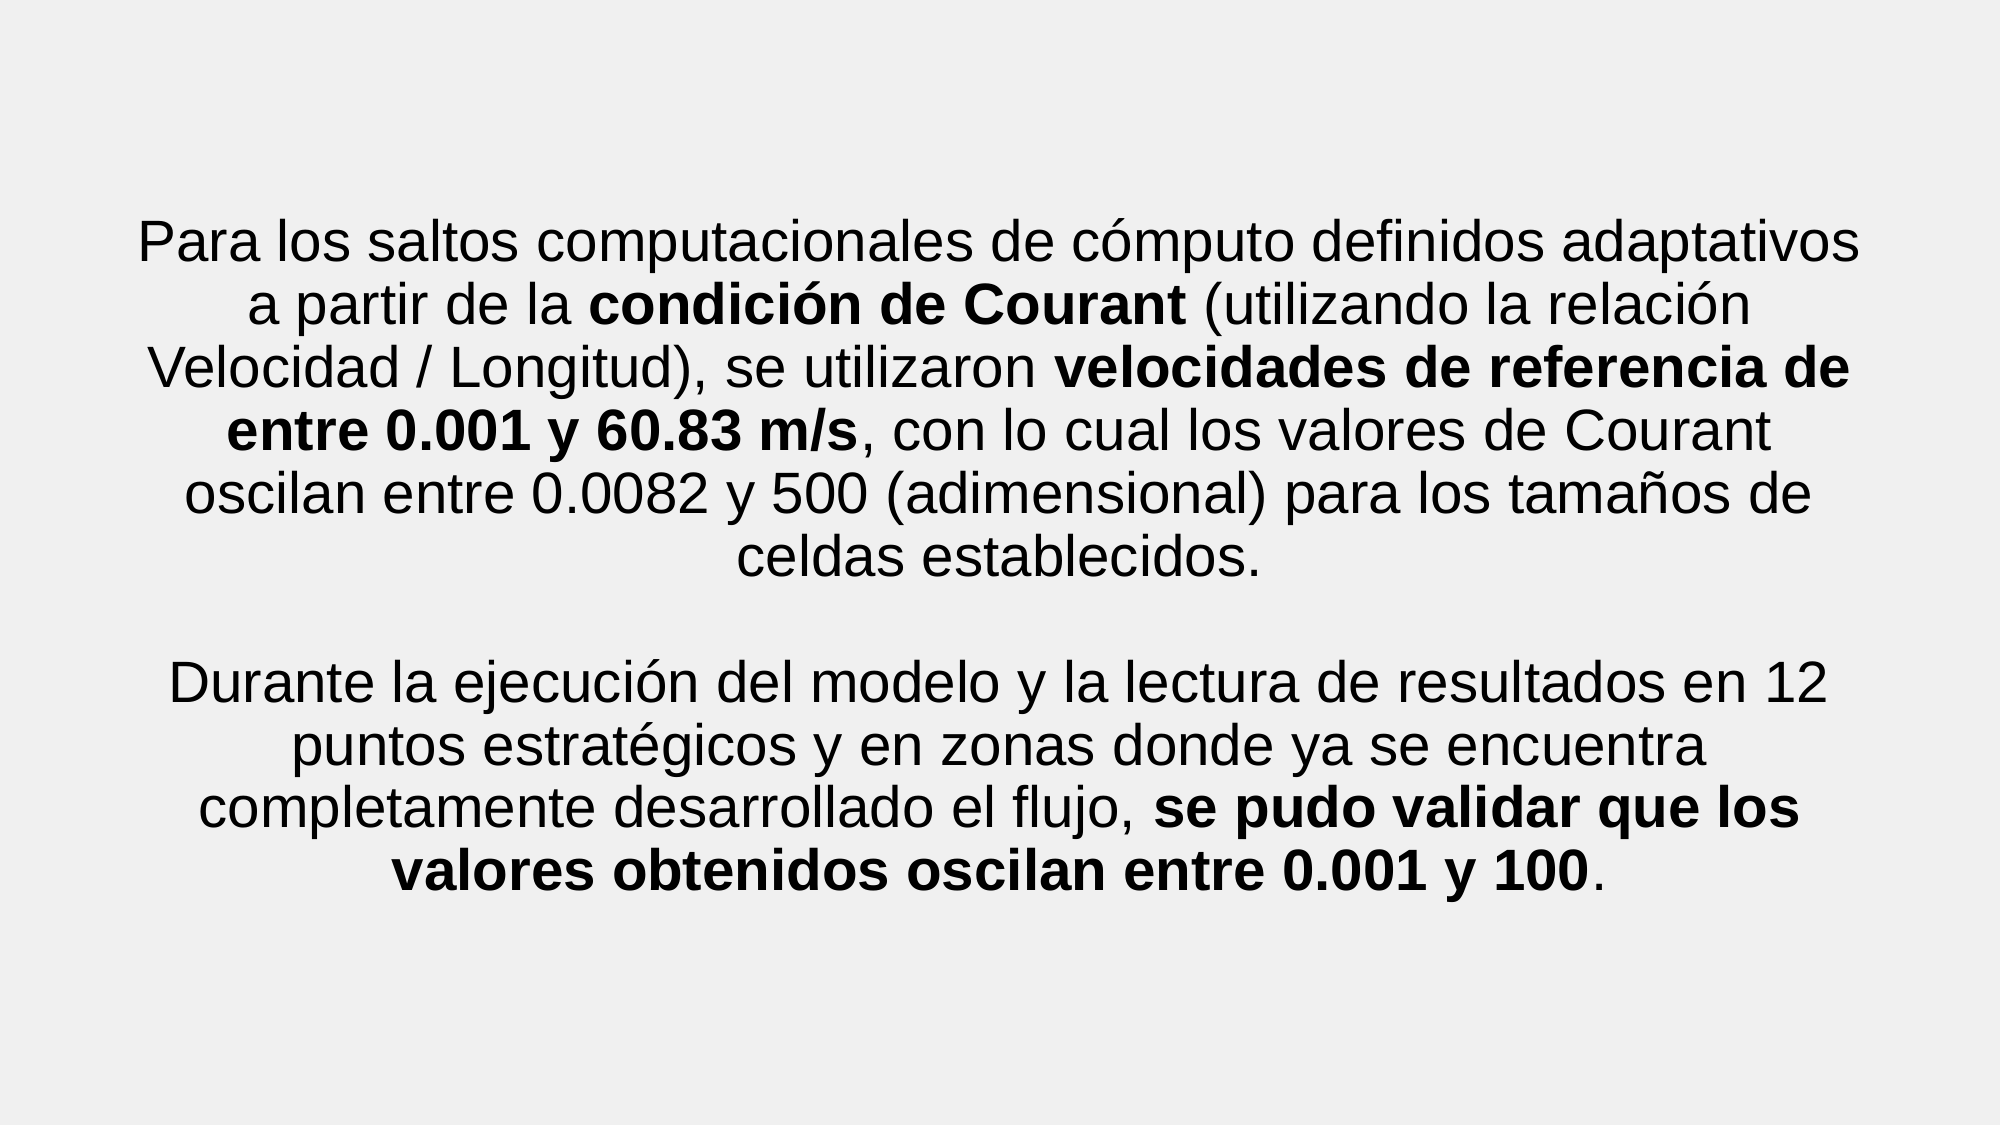

# Para los saltos computacionales de cómputo definidos adaptativos a partir de la condición de Courant (utilizando la relación Velocidad / Longitud), se utilizaron velocidades de referencia de entre 0.001 y 60.83 m/s, con lo cual los valores de Courant oscilan entre 0.0082 y 500 (adimensional) para los tamaños de celdas establecidos. Durante la ejecución del modelo y la lectura de resultados en 12 puntos estratégicos y en zonas donde ya se encuentra completamente desarrollado el flujo, se pudo validar que los valores obtenidos oscilan entre 0.001 y 100.